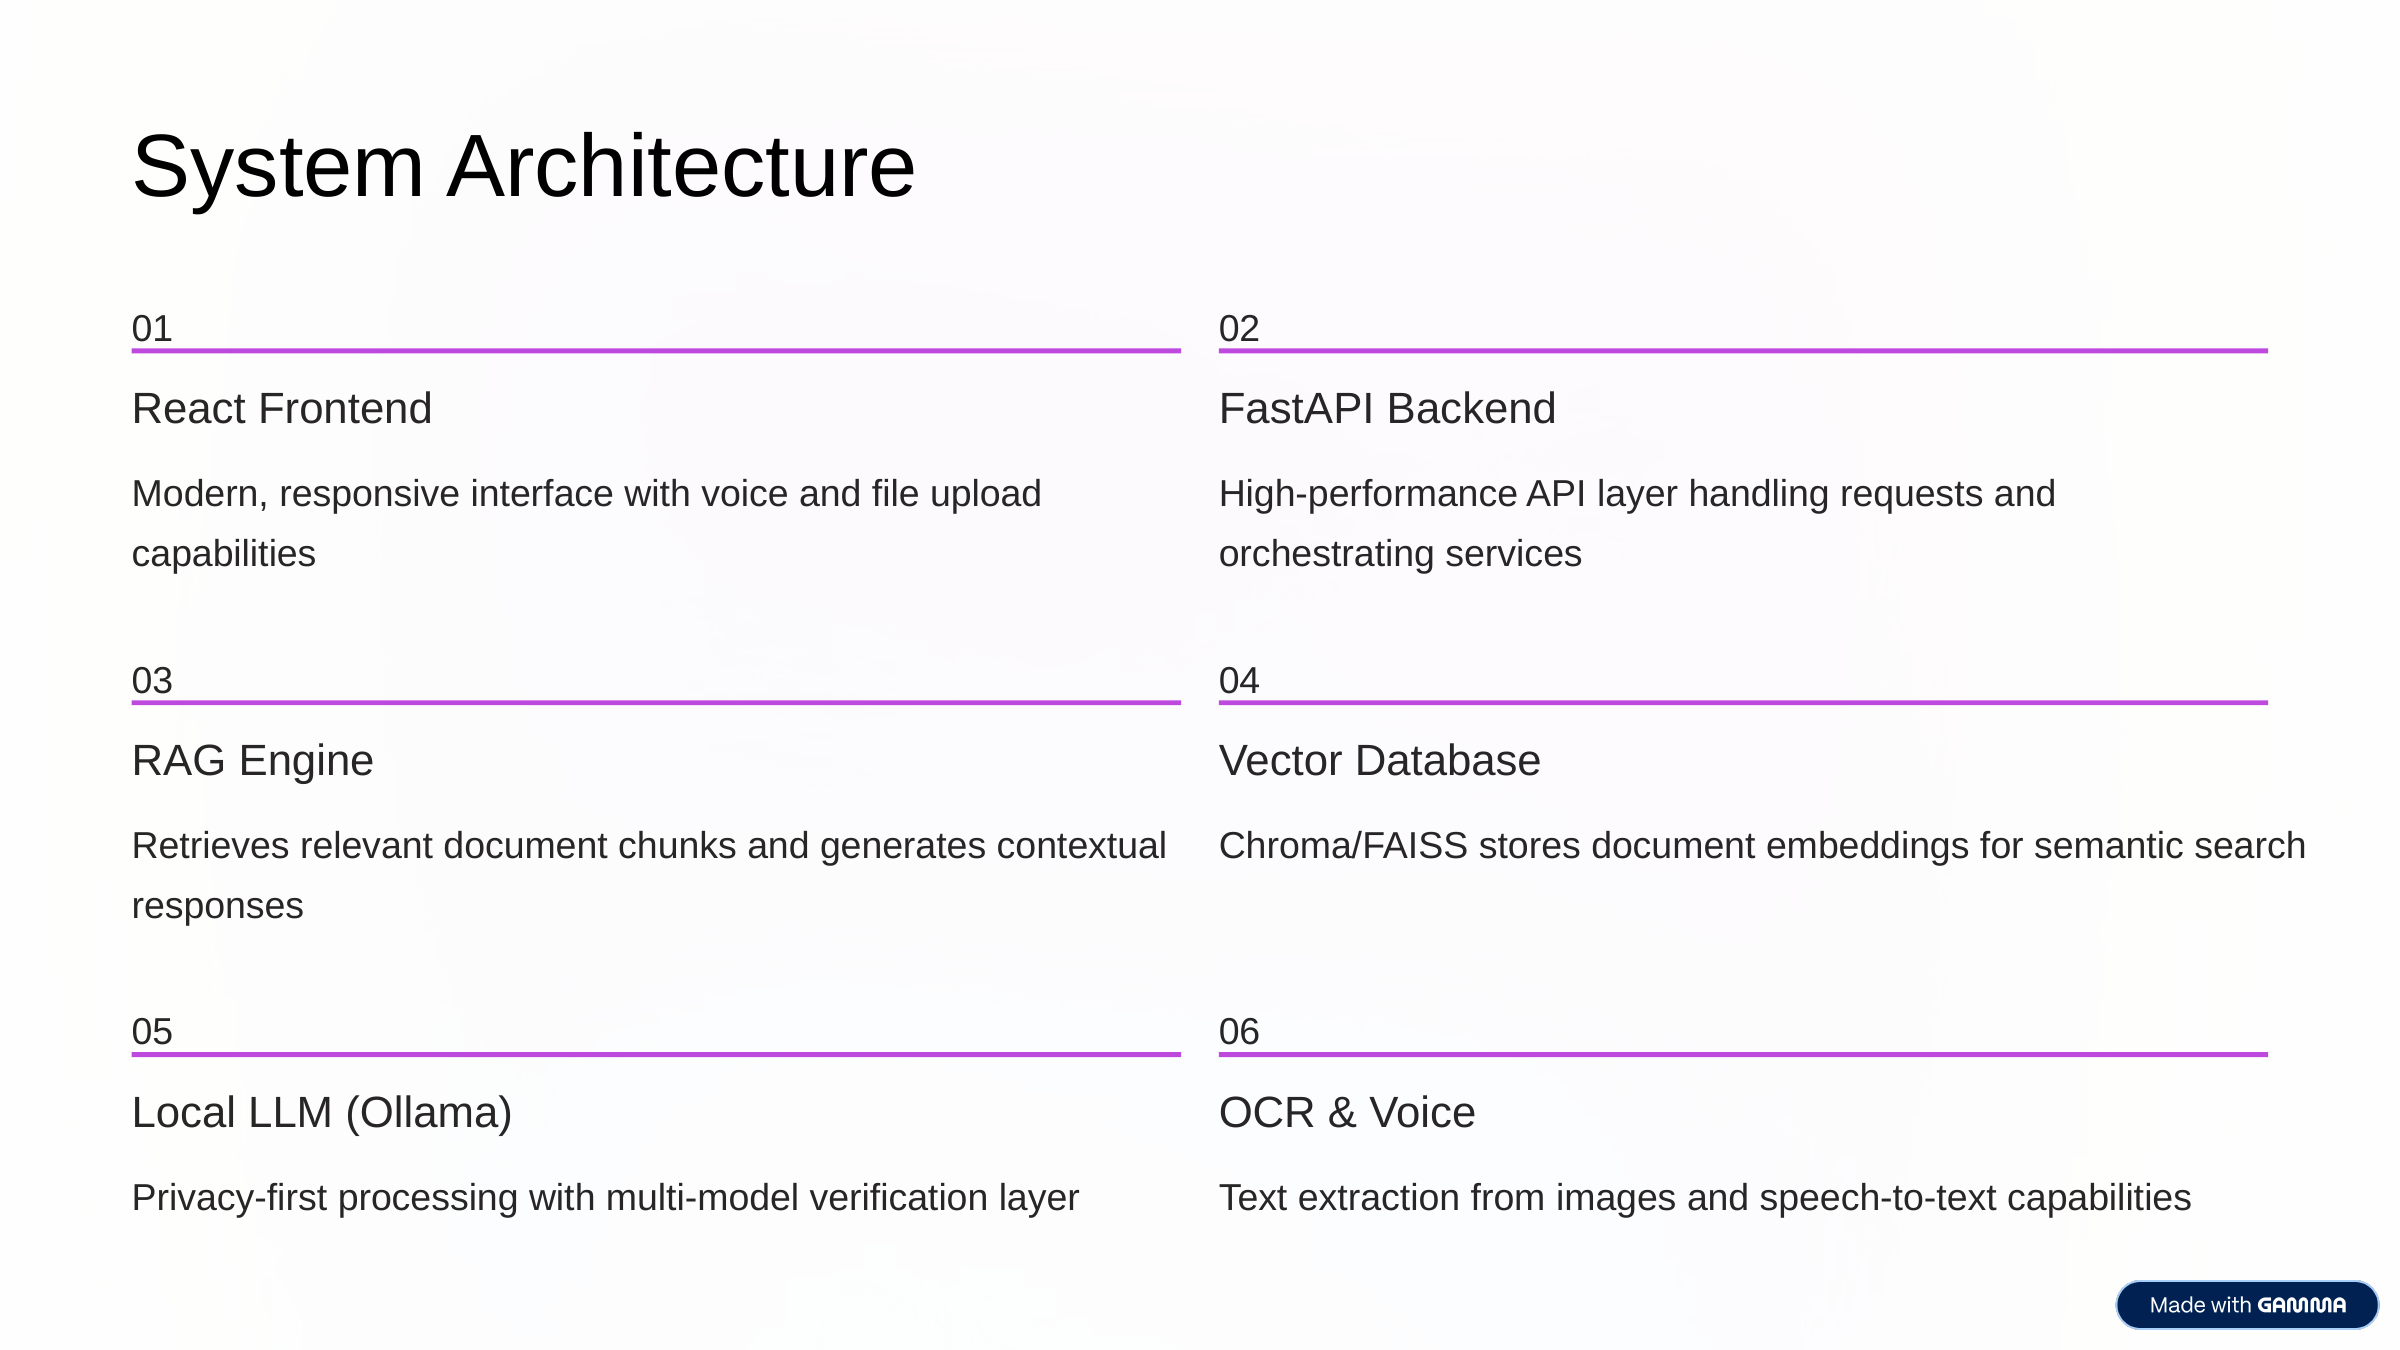

System Architecture
01
02

React Frontend
FastAPI Backend
Modern, responsive interface with voice and file upload capabilities
High-performance API layer handling requests and orchestrating services
03
04

RAG Engine
Vector Database
Retrieves relevant document chunks and generates contextual responses
Chroma/FAISS stores document embeddings for semantic search
05
06

Local LLM (Ollama)
OCR & Voice
Privacy-first processing with multi-model verification layer
Text extraction from images and speech-to-text capabilities